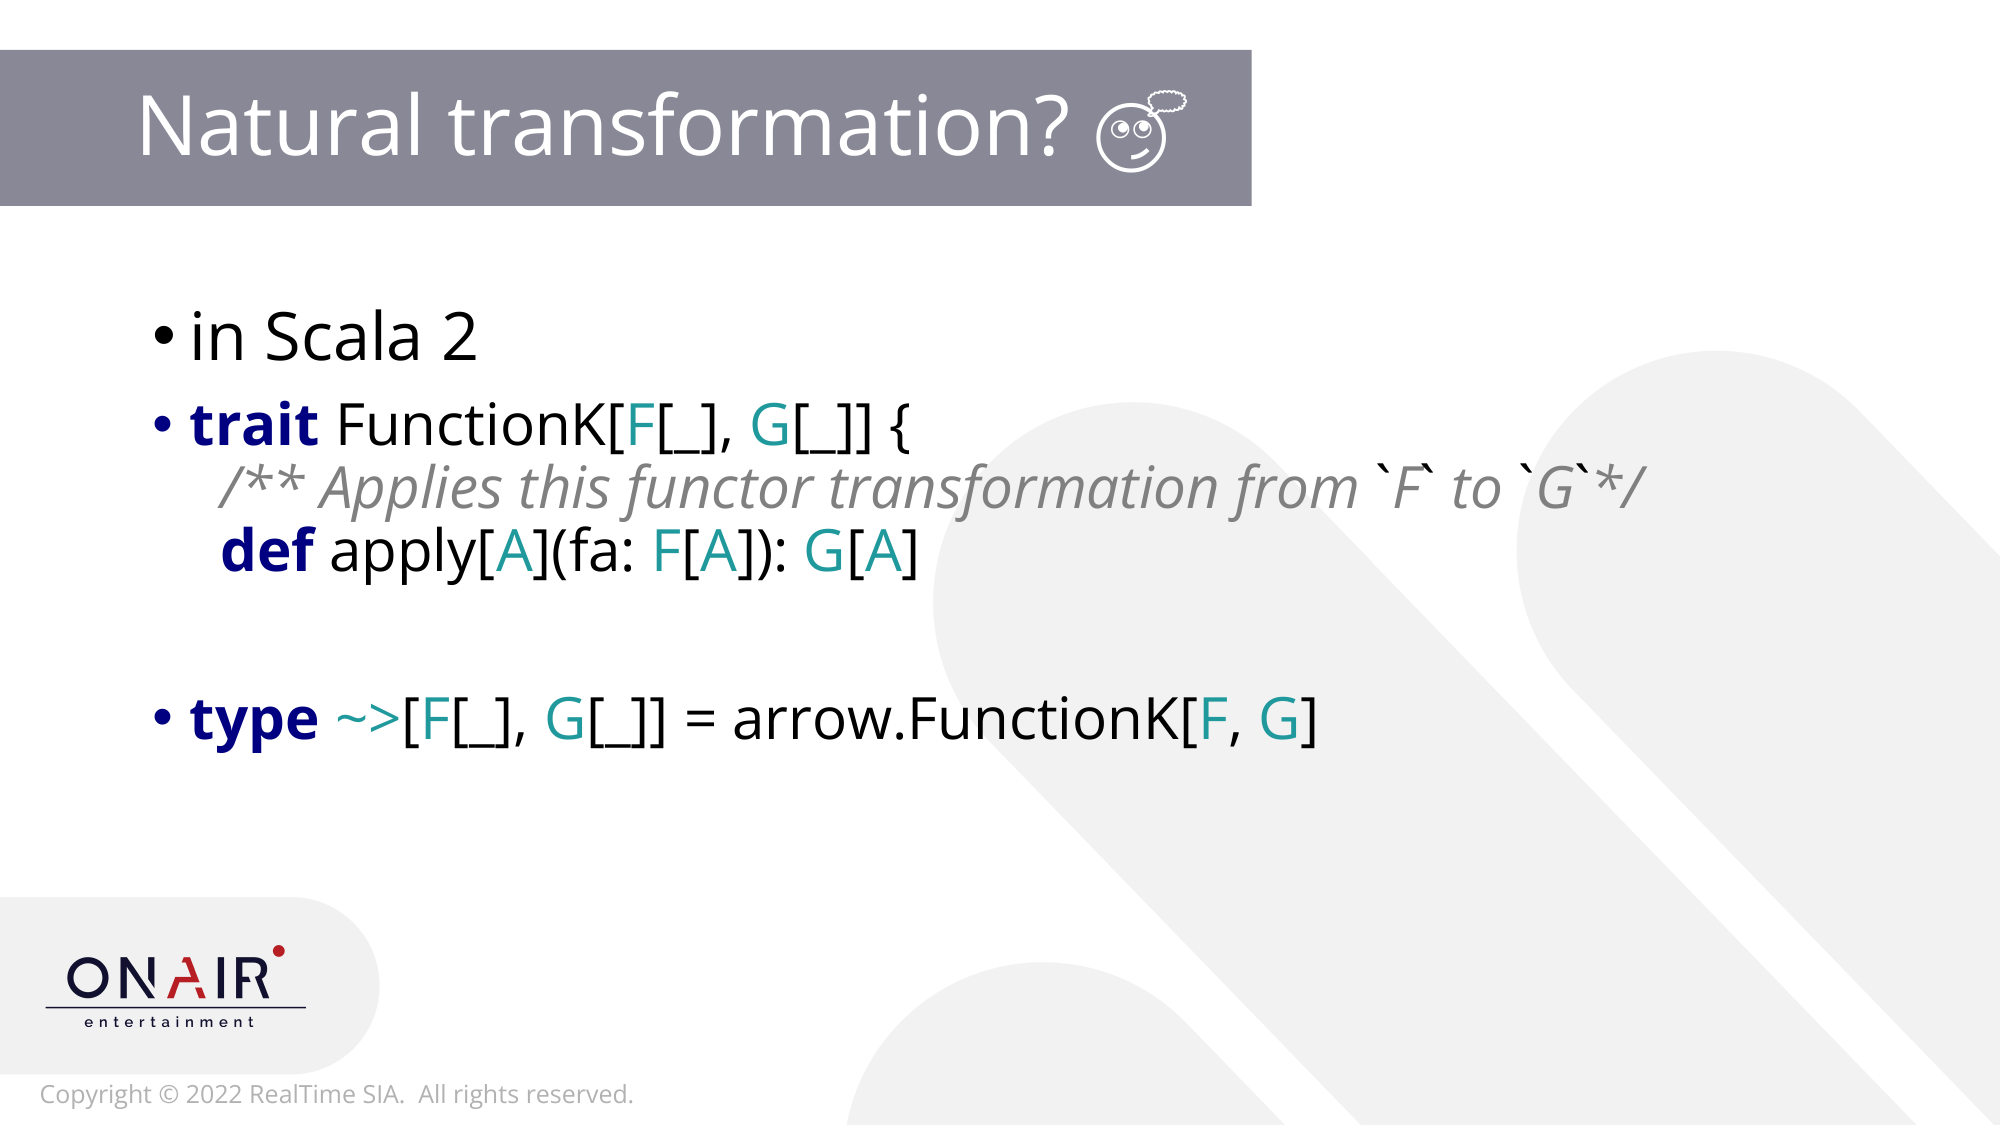

# Natural transformation? 🤔

in Scala 2
trait FunctionK[F[_], G[_]] {
  /** Applies this functor transformation from `F` to `G`*/
  def apply[A](fa: F[A]): G[A]

type ~>[F[_], G[_]] = arrow.FunctionK[F, G]

4
Copyright © 2022 RealTime SIA.  All rights reserved.